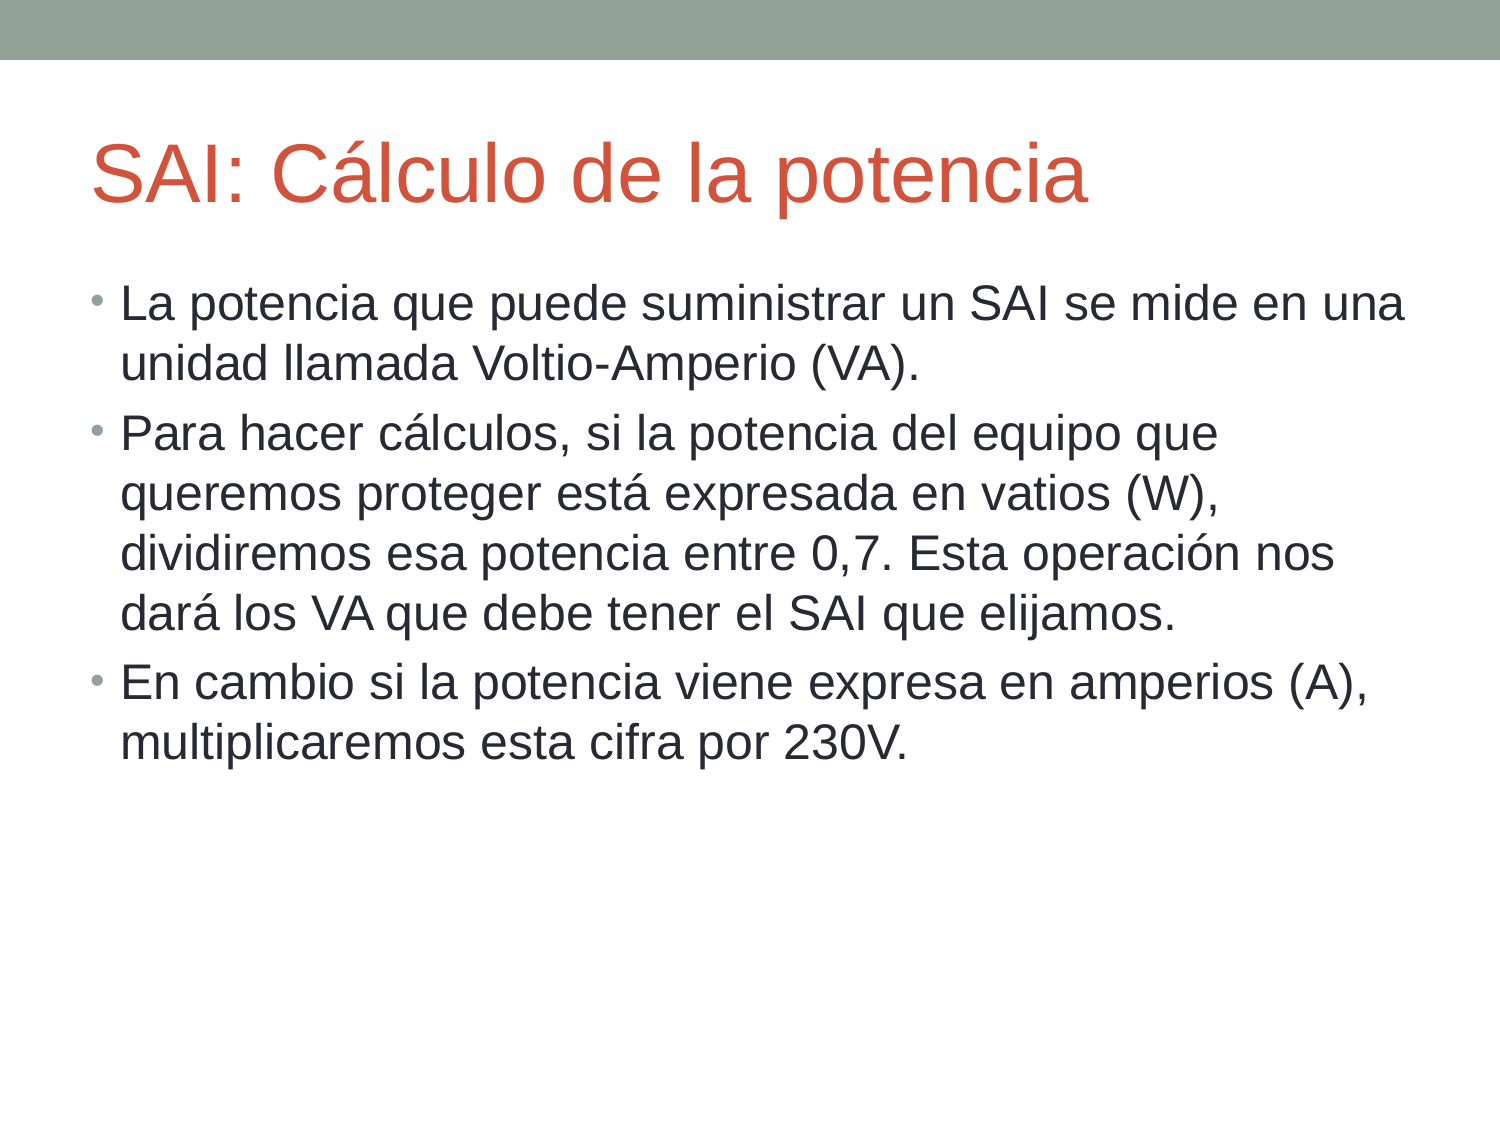

# SAI: Cálculo de la potencia
La potencia que puede suministrar un SAI se mide en una unidad llamada Voltio-Amperio (VA).
Para hacer cálculos, si la potencia del equipo que queremos proteger está expresada en vatios (W), dividiremos esa potencia entre 0,7. Esta operación nos dará los VA que debe tener el SAI que elijamos.
En cambio si la potencia viene expresa en amperios (A), multiplicaremos esta cifra por 230V.